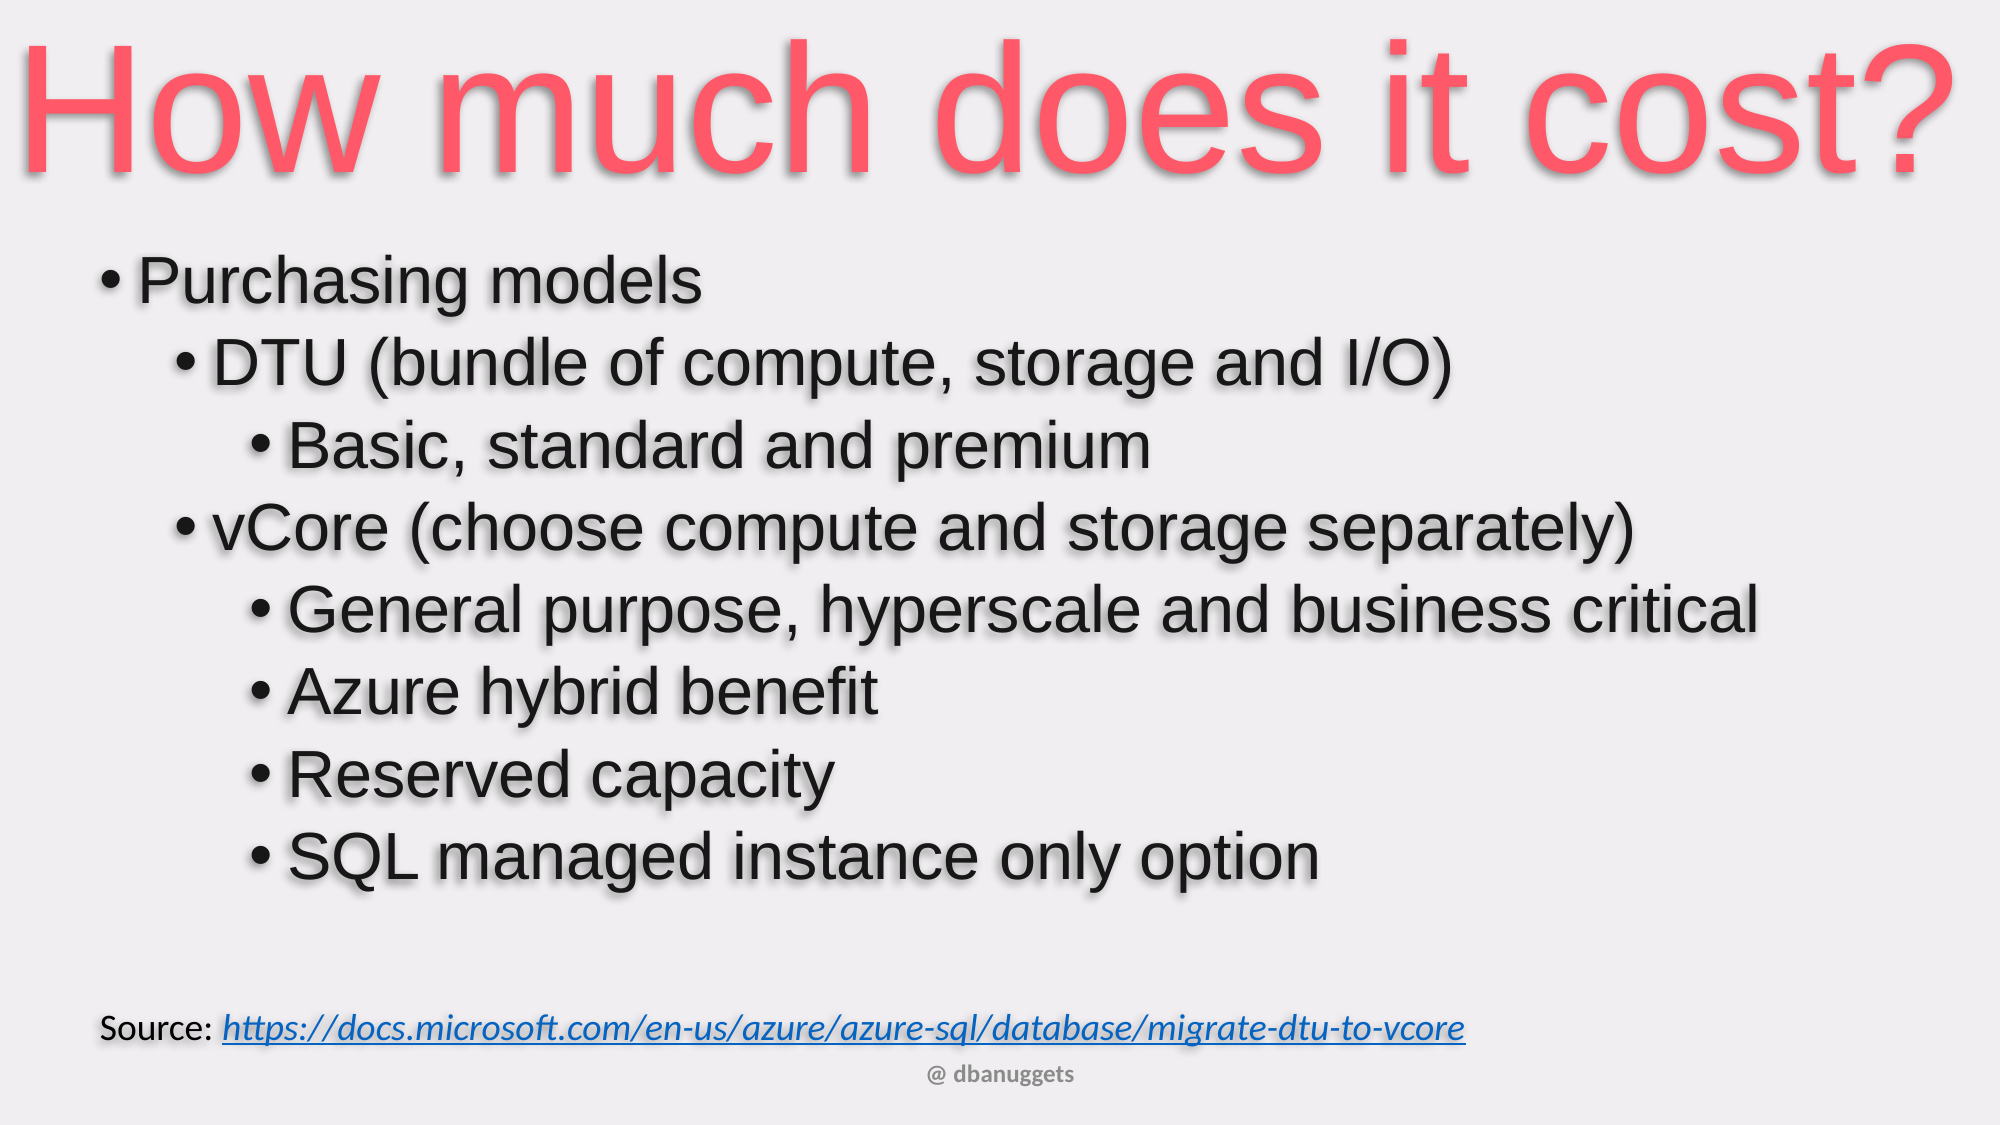

How much does it cost?
Purchasing models
DTU (bundle of compute, storage and I/O)
Basic, standard and premium
vCore (choose compute and storage separately)
General purpose, hyperscale and business critical
Azure hybrid benefit
Reserved capacity
SQL managed instance only option

Source: https://docs.microsoft.com/en-us/azure/azure-sql/database/migrate-dtu-to-vcore

@ dbanuggets